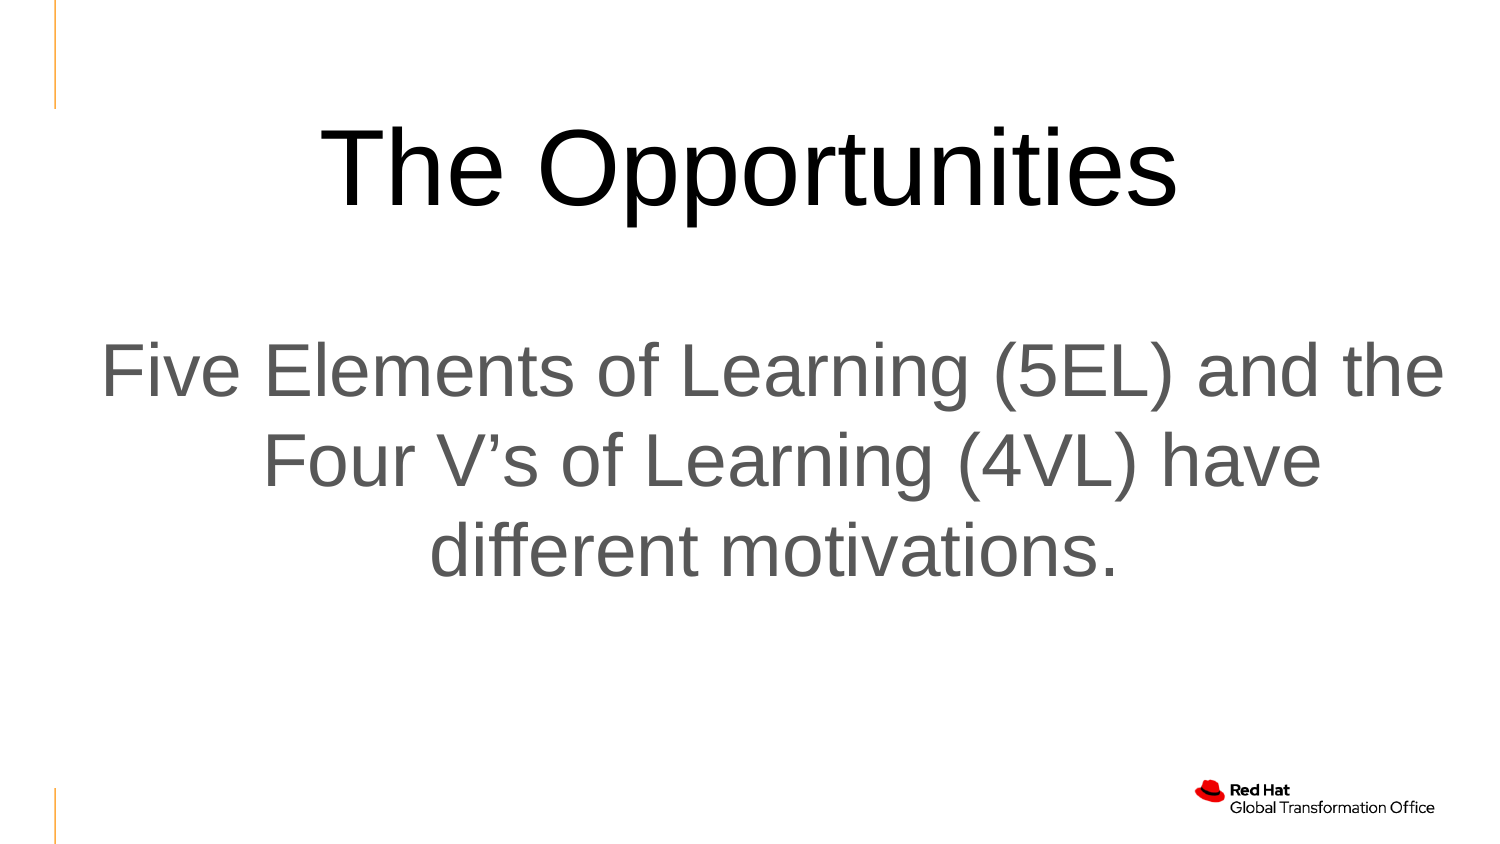

The Opportunities
Five Elements of Learning (5EL) and the Four V’s of Learning (4VL) have different motivations.